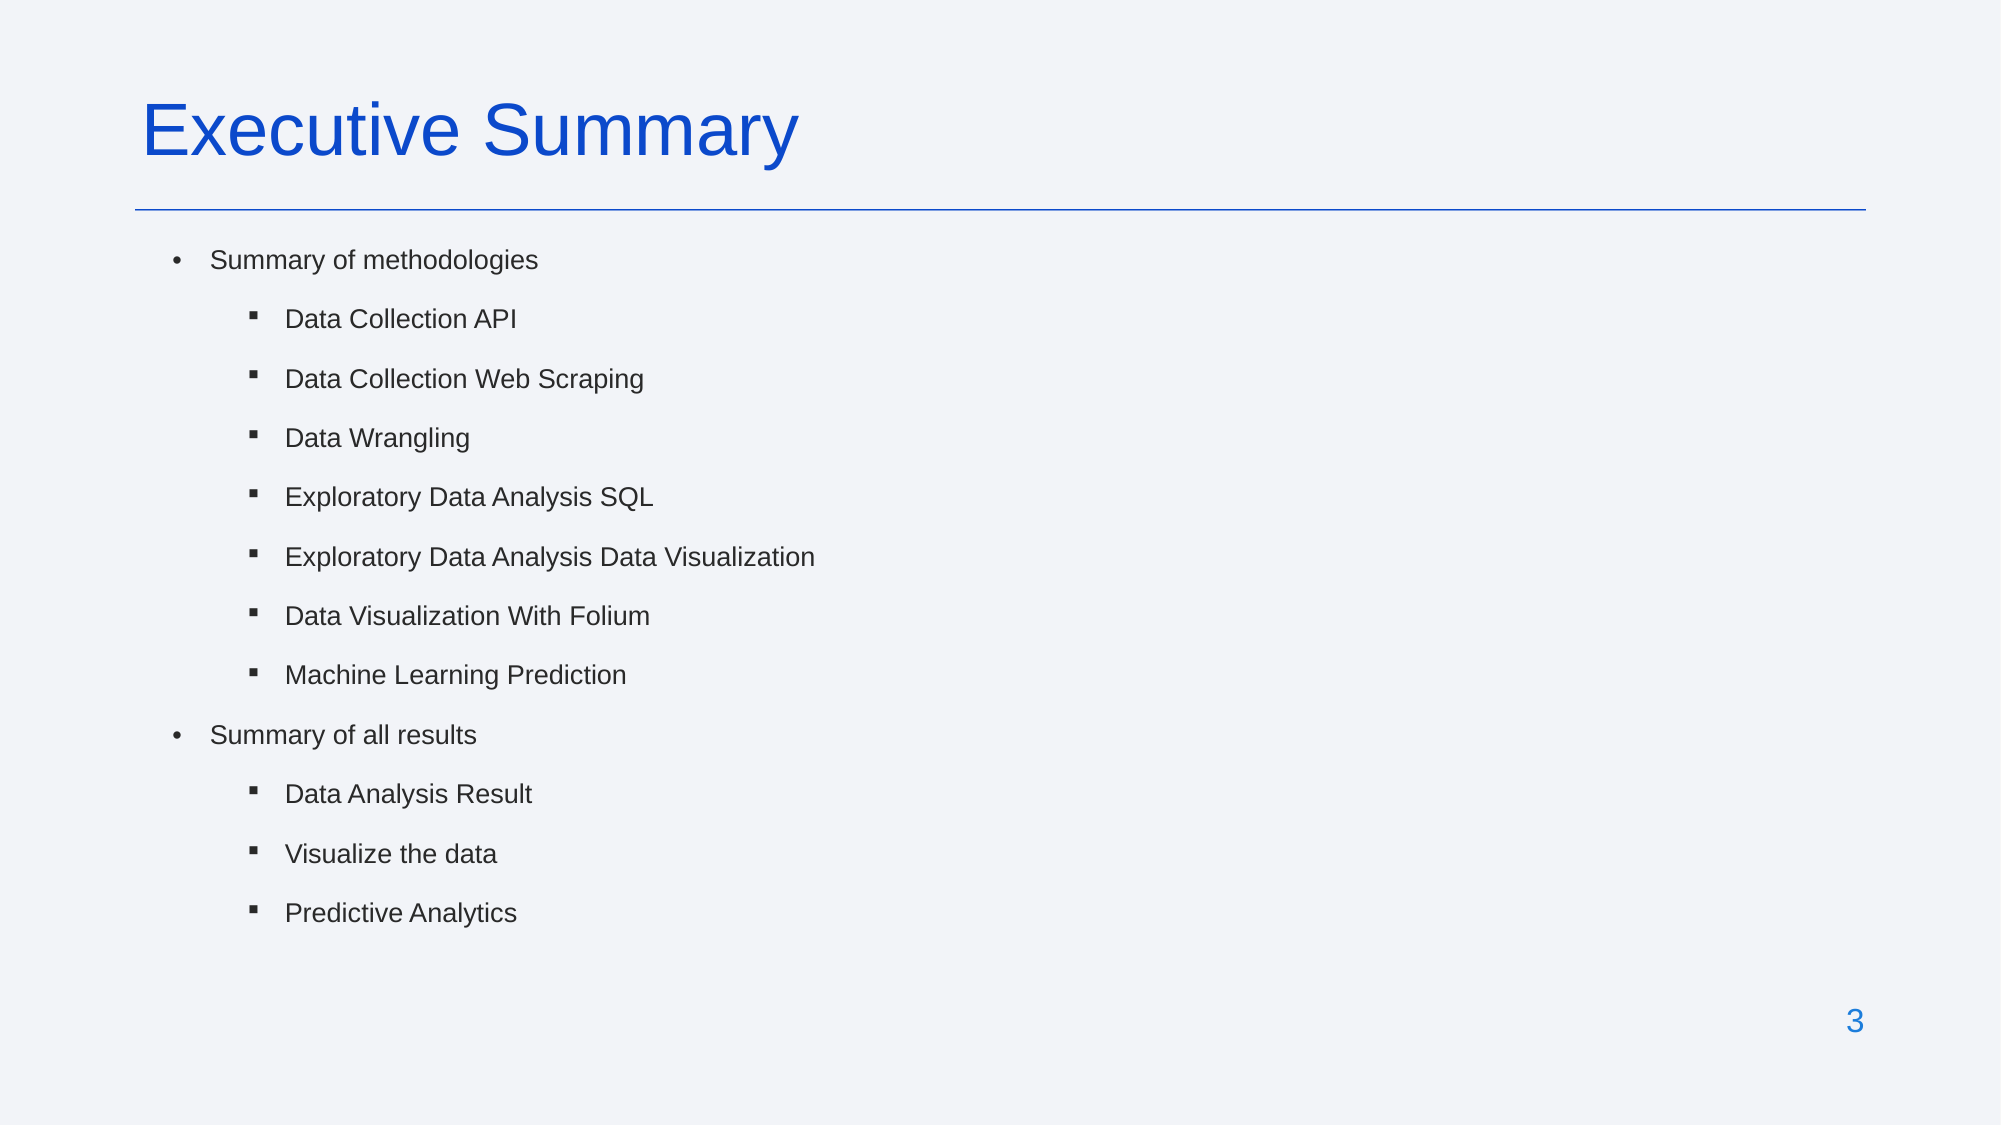

Executive Summary
Summary of methodologies
Data Collection API
Data Collection Web Scraping
Data Wrangling
Exploratory Data Analysis SQL
Exploratory Data Analysis Data Visualization
Data Visualization With Folium
Machine Learning Prediction
Summary of all results
Data Analysis Result
Visualize the data
Predictive Analytics
3